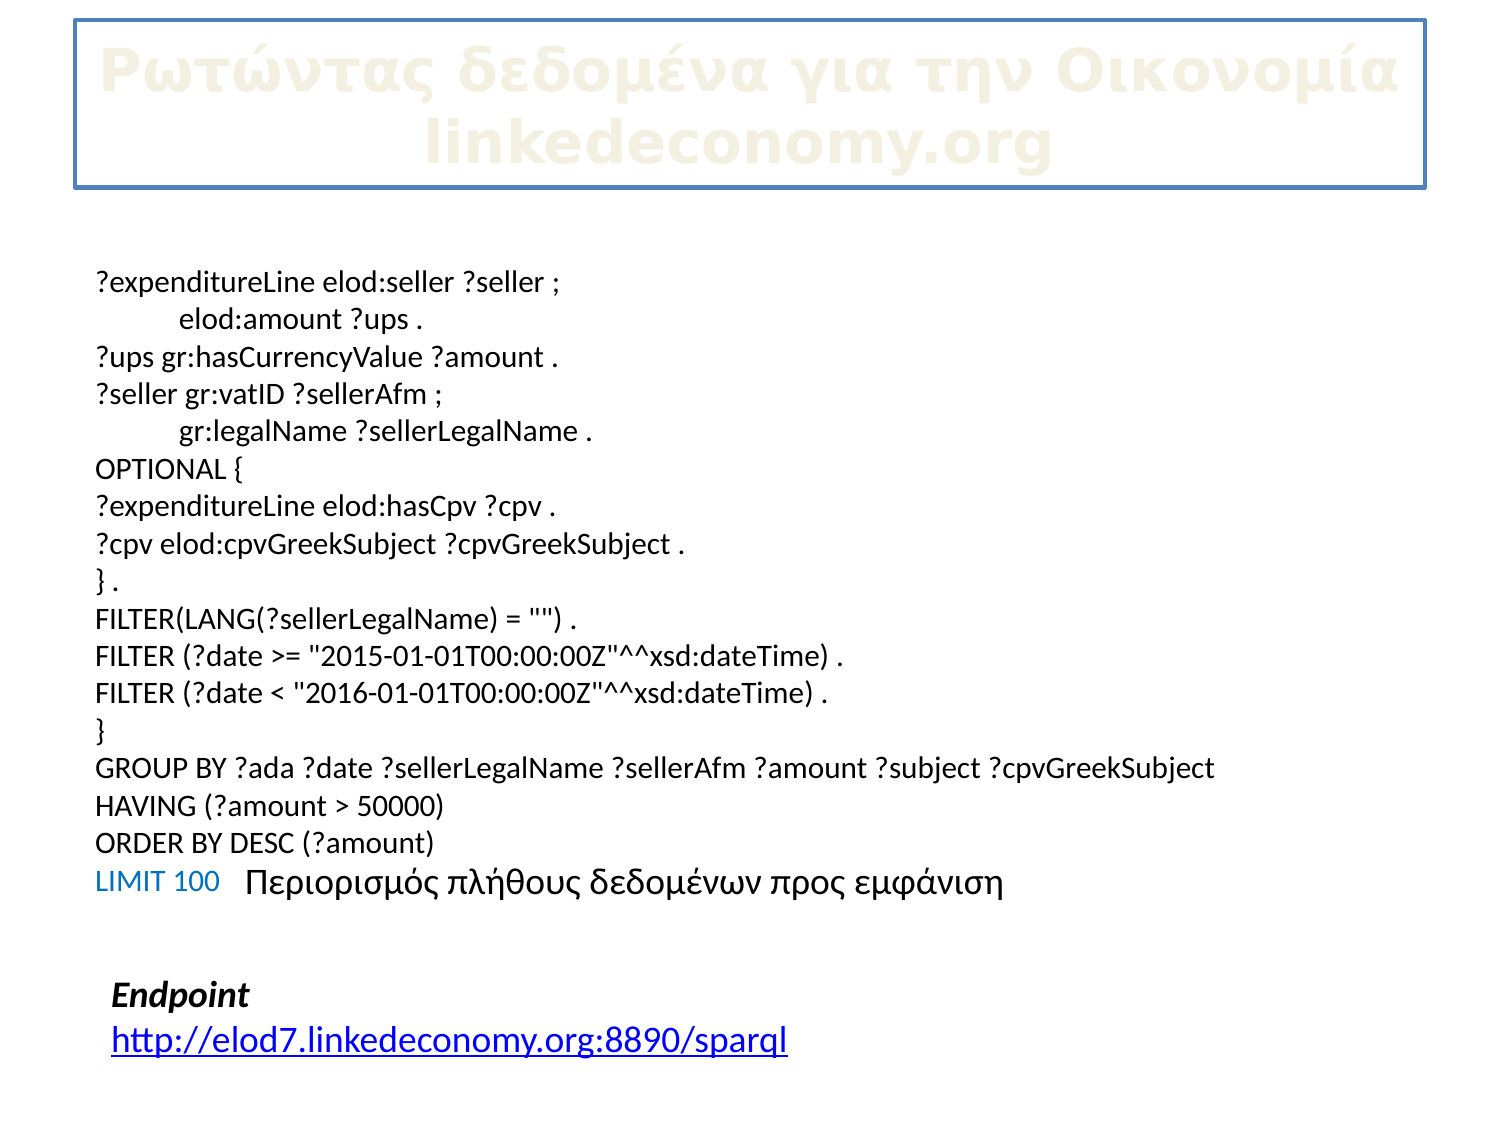

# Ρωτώντας δεδομένα για την Οικονομία linkedeconomy.org
?expenditureLine elod:seller ?seller ;
            elod:amount ?ups .
?ups gr:hasCurrencyValue ?amount .
?seller gr:vatID ?sellerAfm ;
            gr:legalName ?sellerLegalName .
OPTIONAL {
?expenditureLine elod:hasCpv ?cpv .
?cpv elod:cpvGreekSubject ?cpvGreekSubject .
} .
FILTER(LANG(?sellerLegalName) = "") .
FILTER (?date >= "2015-01-01T00:00:00Z"^^xsd:dateTime) .
FILTER (?date < "2016-01-01T00:00:00Z"^^xsd:dateTime) .
}
GROUP BY ?ada ?date ?sellerLegalName ?sellerAfm ?amount ?subject ?cpvGreekSubject
HAVING (?amount > 50000)
ORDER BY DESC (?amount)
LIMIT 100
Περιορισμός πλήθους δεδομένων προς εμφάνιση
Endpoint
http://elod7.linkedeconomy.org:8890/sparql